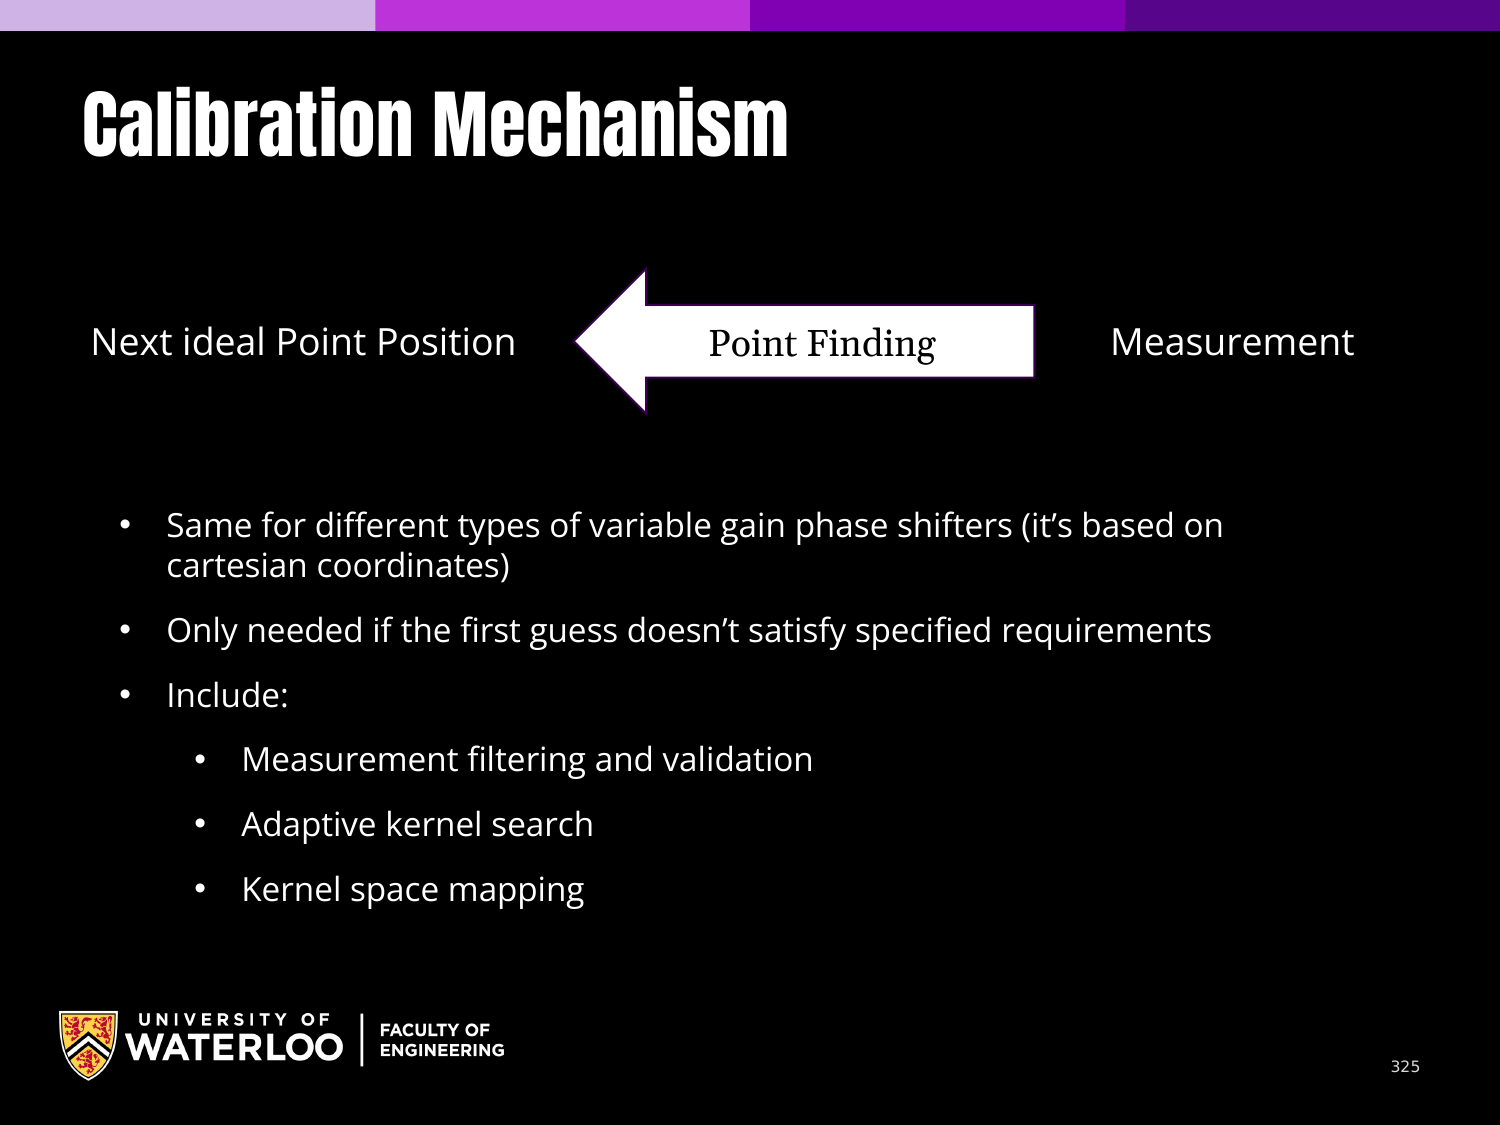

Calibration Mechanism
Point Finding
Next ideal Point Position
Measurement
Same for different types of variable gain phase shifters (it’s based on cartesian coordinates)
Only needed if the first guess doesn’t satisfy specified requirements
Include:
Measurement filtering and validation
Adaptive kernel search
Kernel space mapping

325